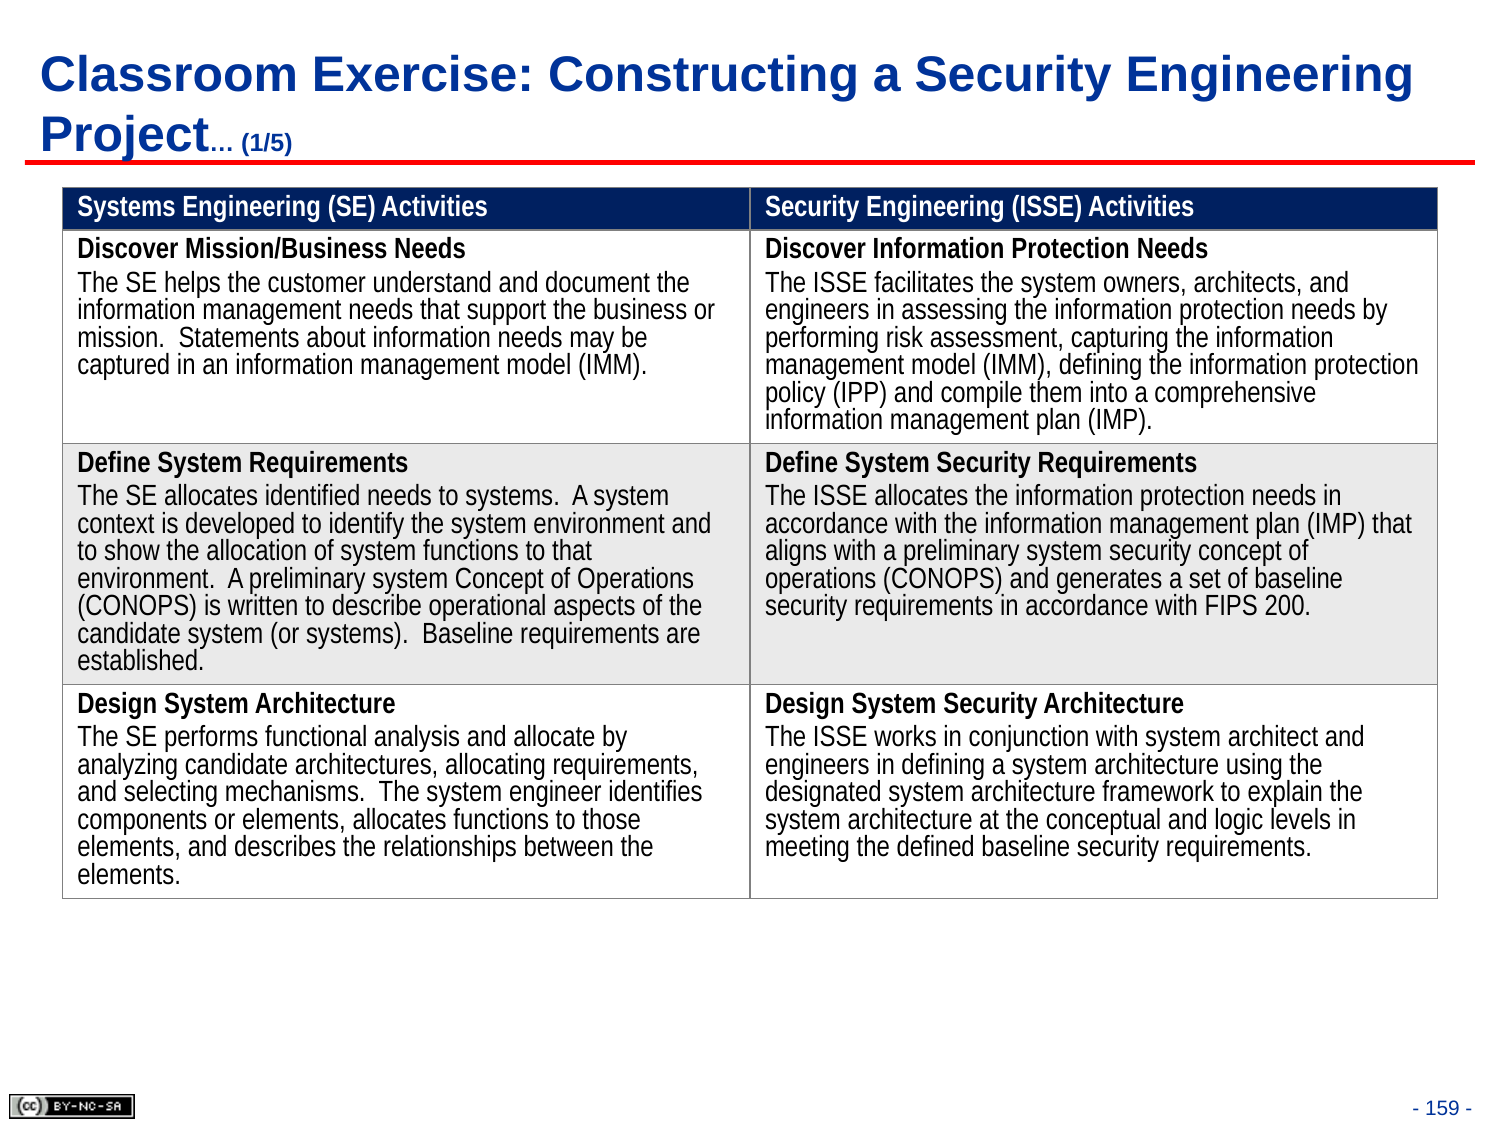

# Classroom Exercise: Constructing a Security Engineering Project… (1/5)
| Systems Engineering (SE) Activities | Security Engineering (ISSE) Activities |
| --- | --- |
| Discover Mission/Business Needs The SE helps the customer understand and document the information management needs that support the business or mission. Statements about information needs may be captured in an information management model (IMM). | Discover Information Protection Needs The ISSE facilitates the system owners, architects, and engineers in assessing the information protection needs by performing risk assessment, capturing the information management model (IMM), defining the information protection policy (IPP) and compile them into a comprehensive information management plan (IMP). |
| Define System Requirements The SE allocates identified needs to systems. A system context is developed to identify the system environment and to show the allocation of system functions to that environment. A preliminary system Concept of Operations (CONOPS) is written to describe operational aspects of the candidate system (or systems). Baseline requirements are established. | Define System Security Requirements The ISSE allocates the information protection needs in accordance with the information management plan (IMP) that aligns with a preliminary system security concept of operations (CONOPS) and generates a set of baseline security requirements in accordance with FIPS 200. |
| Design System Architecture The SE performs functional analysis and allocate by analyzing candidate architectures, allocating requirements, and selecting mechanisms. The system engineer identifies components or elements, allocates functions to those elements, and describes the relationships between the elements. | Design System Security Architecture The ISSE works in conjunction with system architect and engineers in defining a system architecture using the designated system architecture framework to explain the system architecture at the conceptual and logic levels in meeting the defined baseline security requirements. |
- 159 -